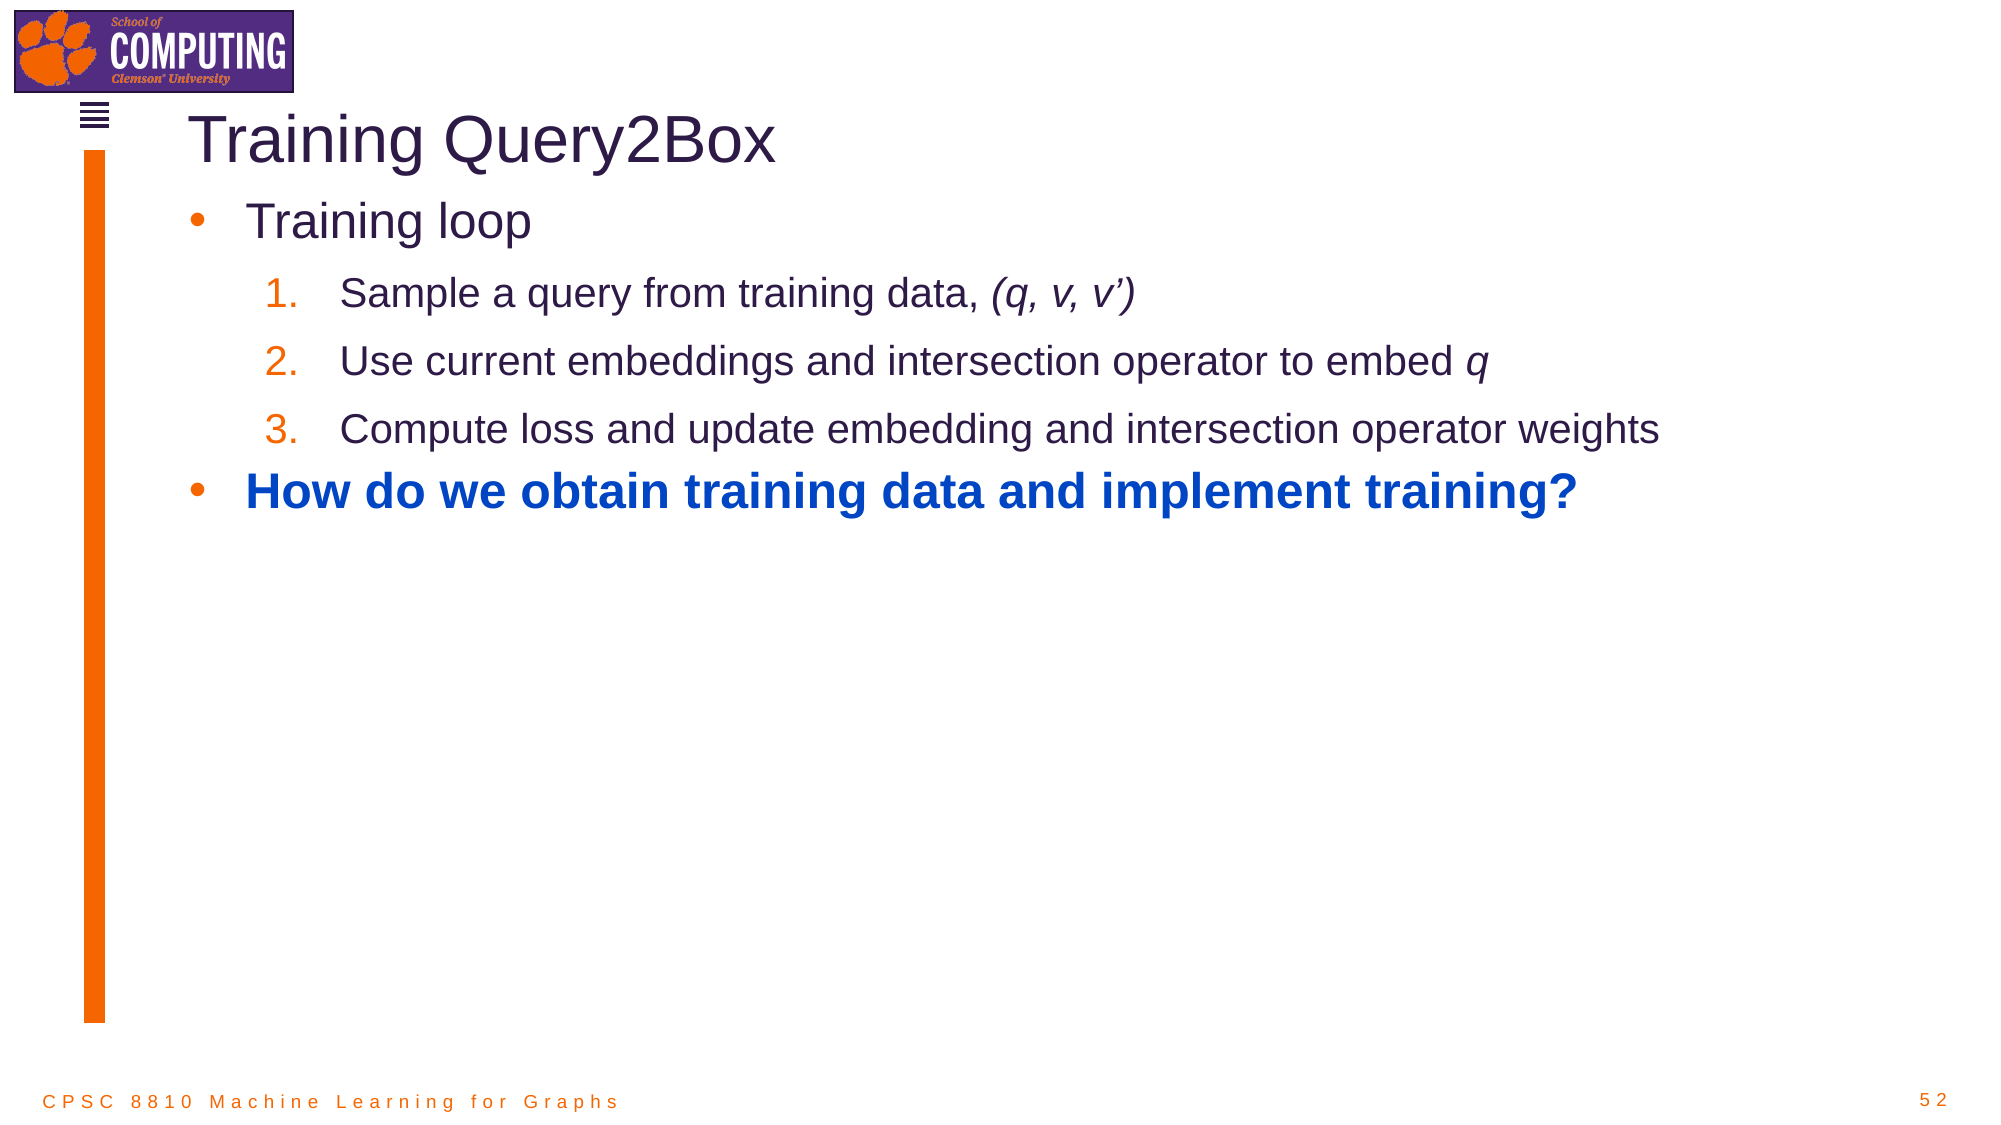

# Training Query2Box
Training loop
Sample a query from training data, (q, v, v’)
Use current embeddings and intersection operator to embed q
Compute loss and update embedding and intersection operator weights
How do we obtain training data and implement training?